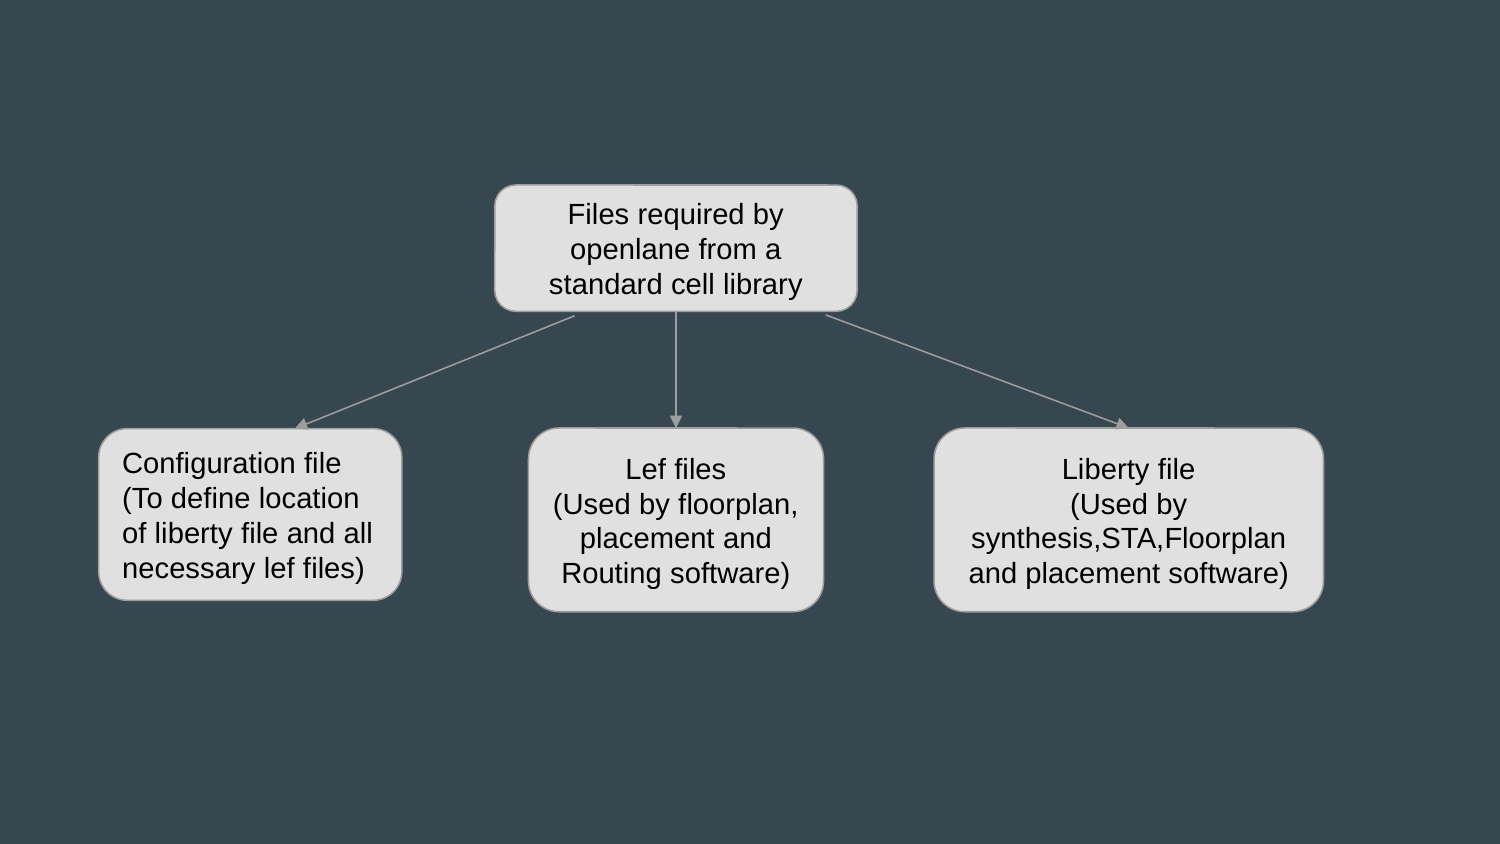

Files required by openlane from a standard cell library
Lef files
(Used by floorplan, placement and Routing software)
Liberty file
(Used by synthesis,STA,Floorplan and placement software)
Configuration file
(To define location of liberty file and all necessary lef files)